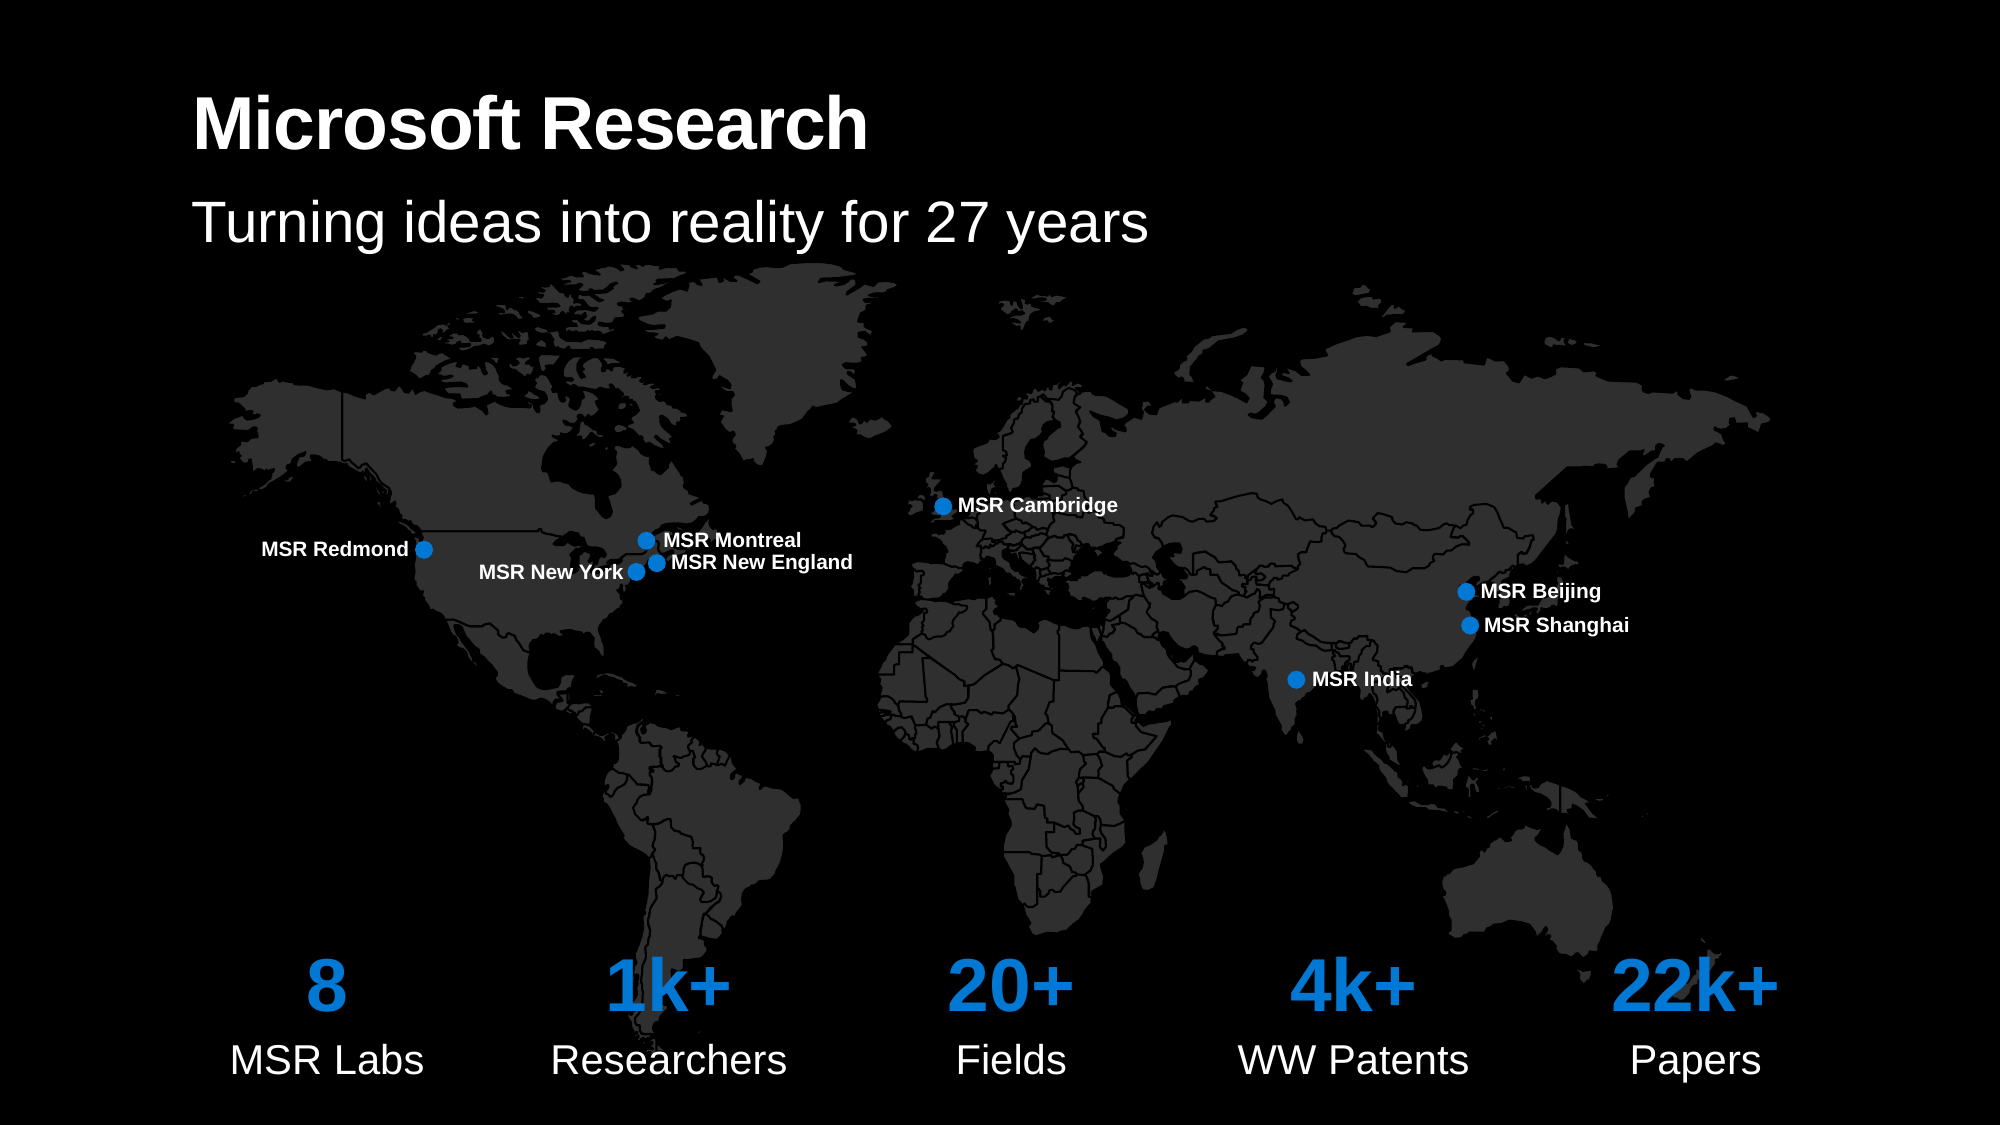

Microsoft Research
Turning ideas into reality for 27 years

MSR Cambridge

MSR Montreal

MSR Redmond

MSR New England

MSR New York

MSR Beijing

MSR Shanghai

MSR India

8
MSR Labs
1k+
Researchers
20+
Fields
4k+
WW Patents
22k+
Papers